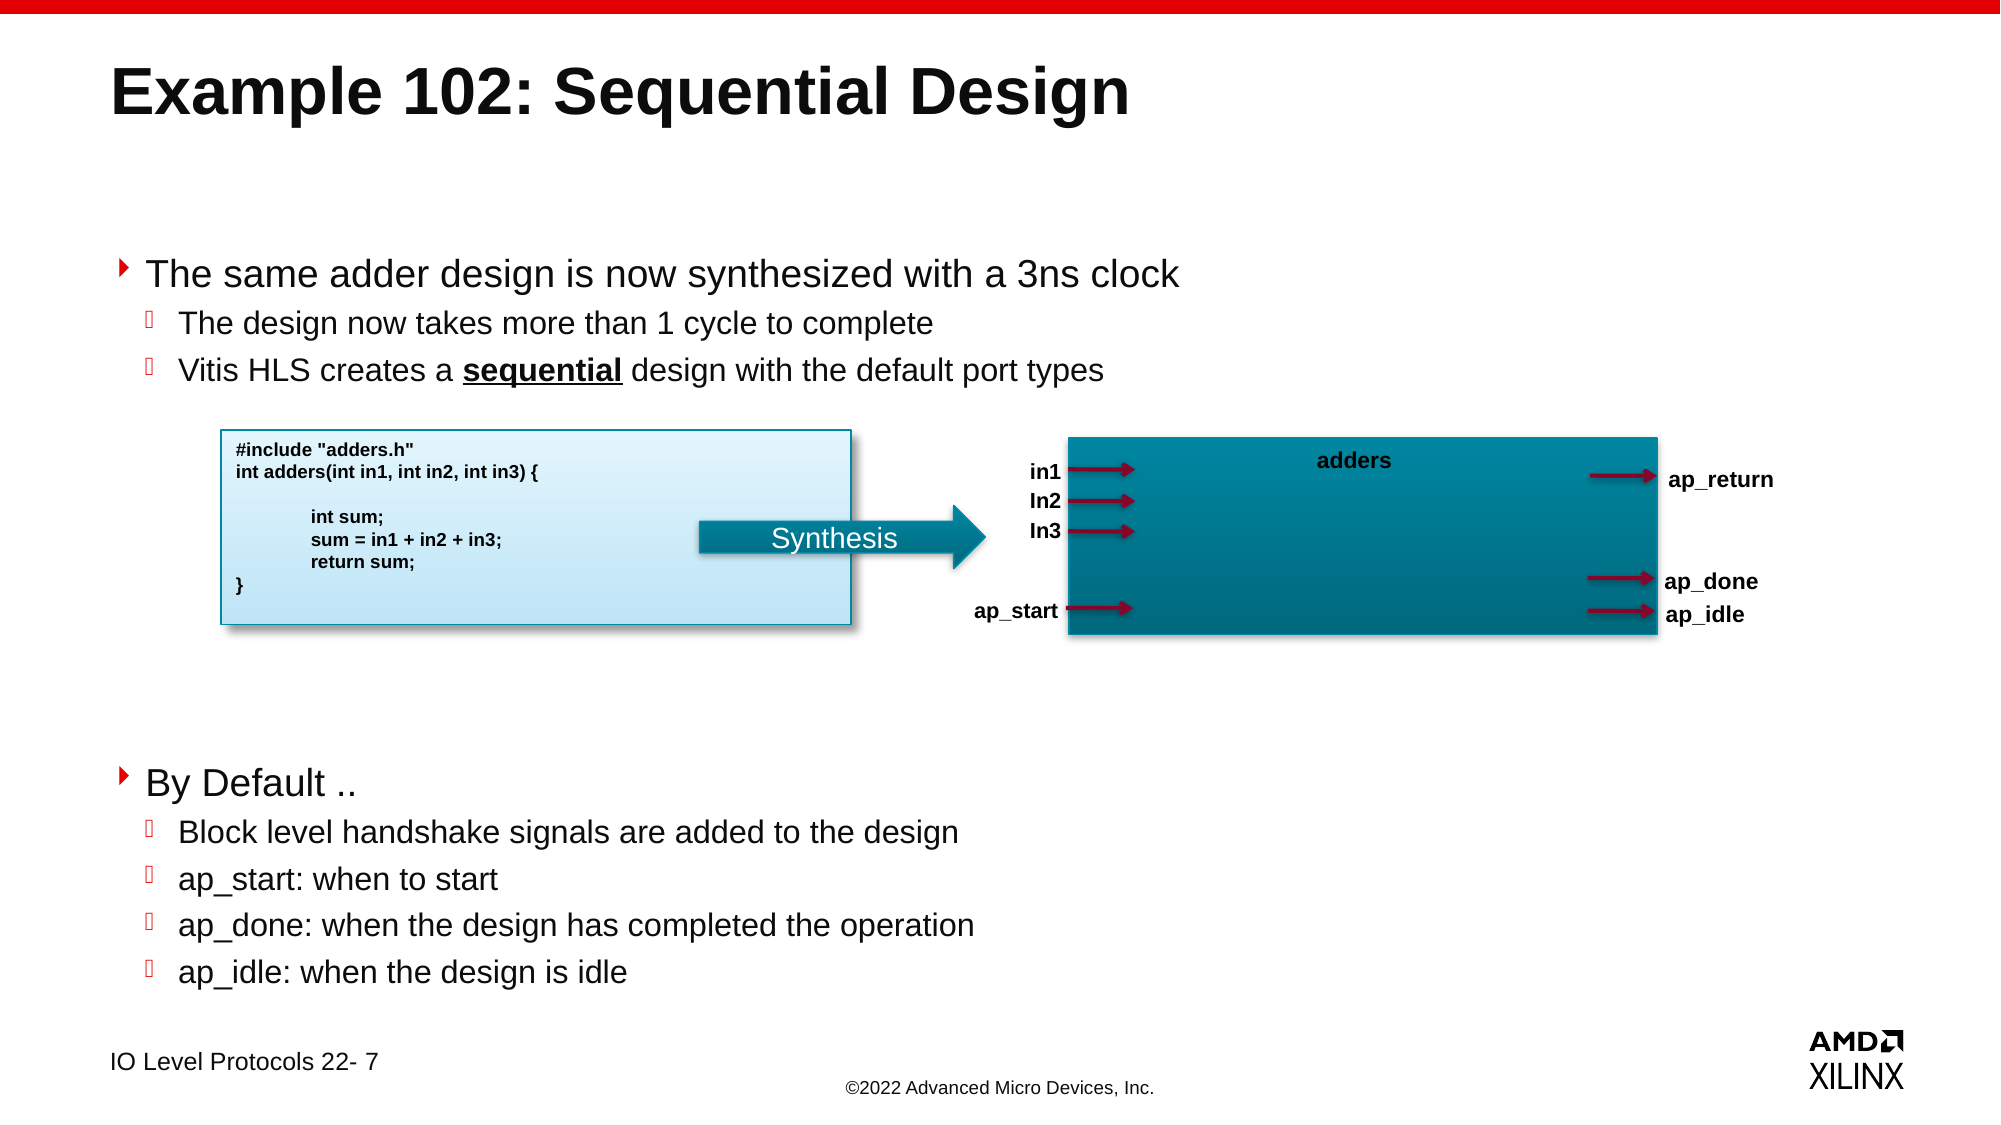

# Example 102: Sequential Design
The same adder design is now synthesized with a 3ns clock
The design now takes more than 1 cycle to complete
Vitis HLS creates a sequential design with the default port types

By Default ..
Block level handshake signals are added to the design
ap_start: when to start
ap_done: when the design has completed the operation
ap_idle: when the design is idle
#include "adders.h"
int adders(int in1, int in2, int in3) {

	int sum;
	sum = in1 + in2 + in3;
	return sum;
}

adders

in1
ap_return
In2
Synthesis
In3
ap_done
ap_start
ap_idle
IO Level Protocols 22- 7